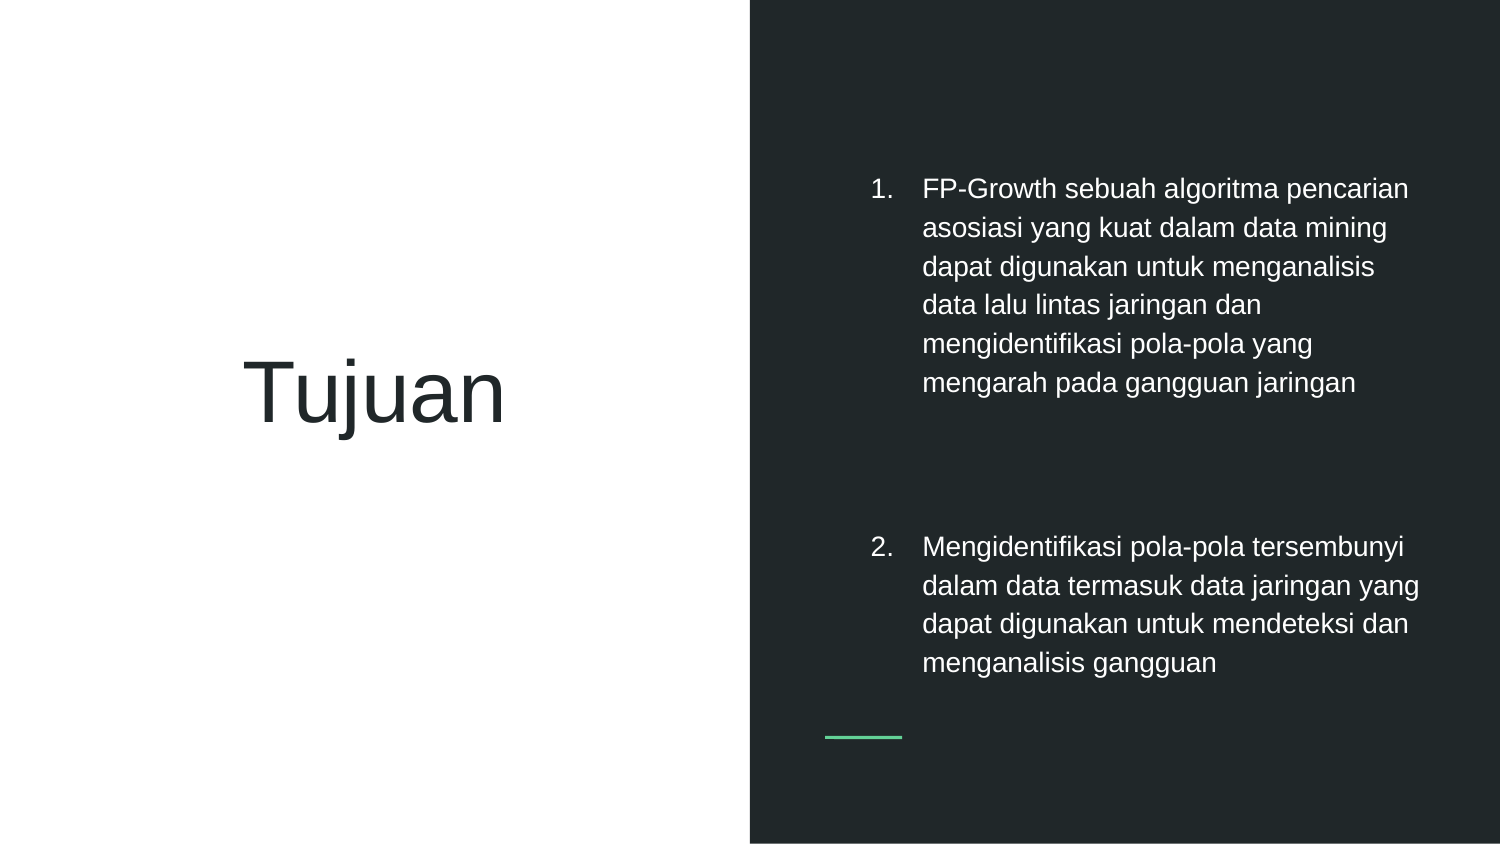

FP-Growth sebuah algoritma pencarian asosiasi yang kuat dalam data mining dapat digunakan untuk menganalisis data lalu lintas jaringan dan mengidentifikasi pola-pola yang mengarah pada gangguan jaringan

Mengidentifikasi pola-pola tersembunyi dalam data termasuk data jaringan yang dapat digunakan untuk mendeteksi dan menganalisis gangguan
# Tujuan